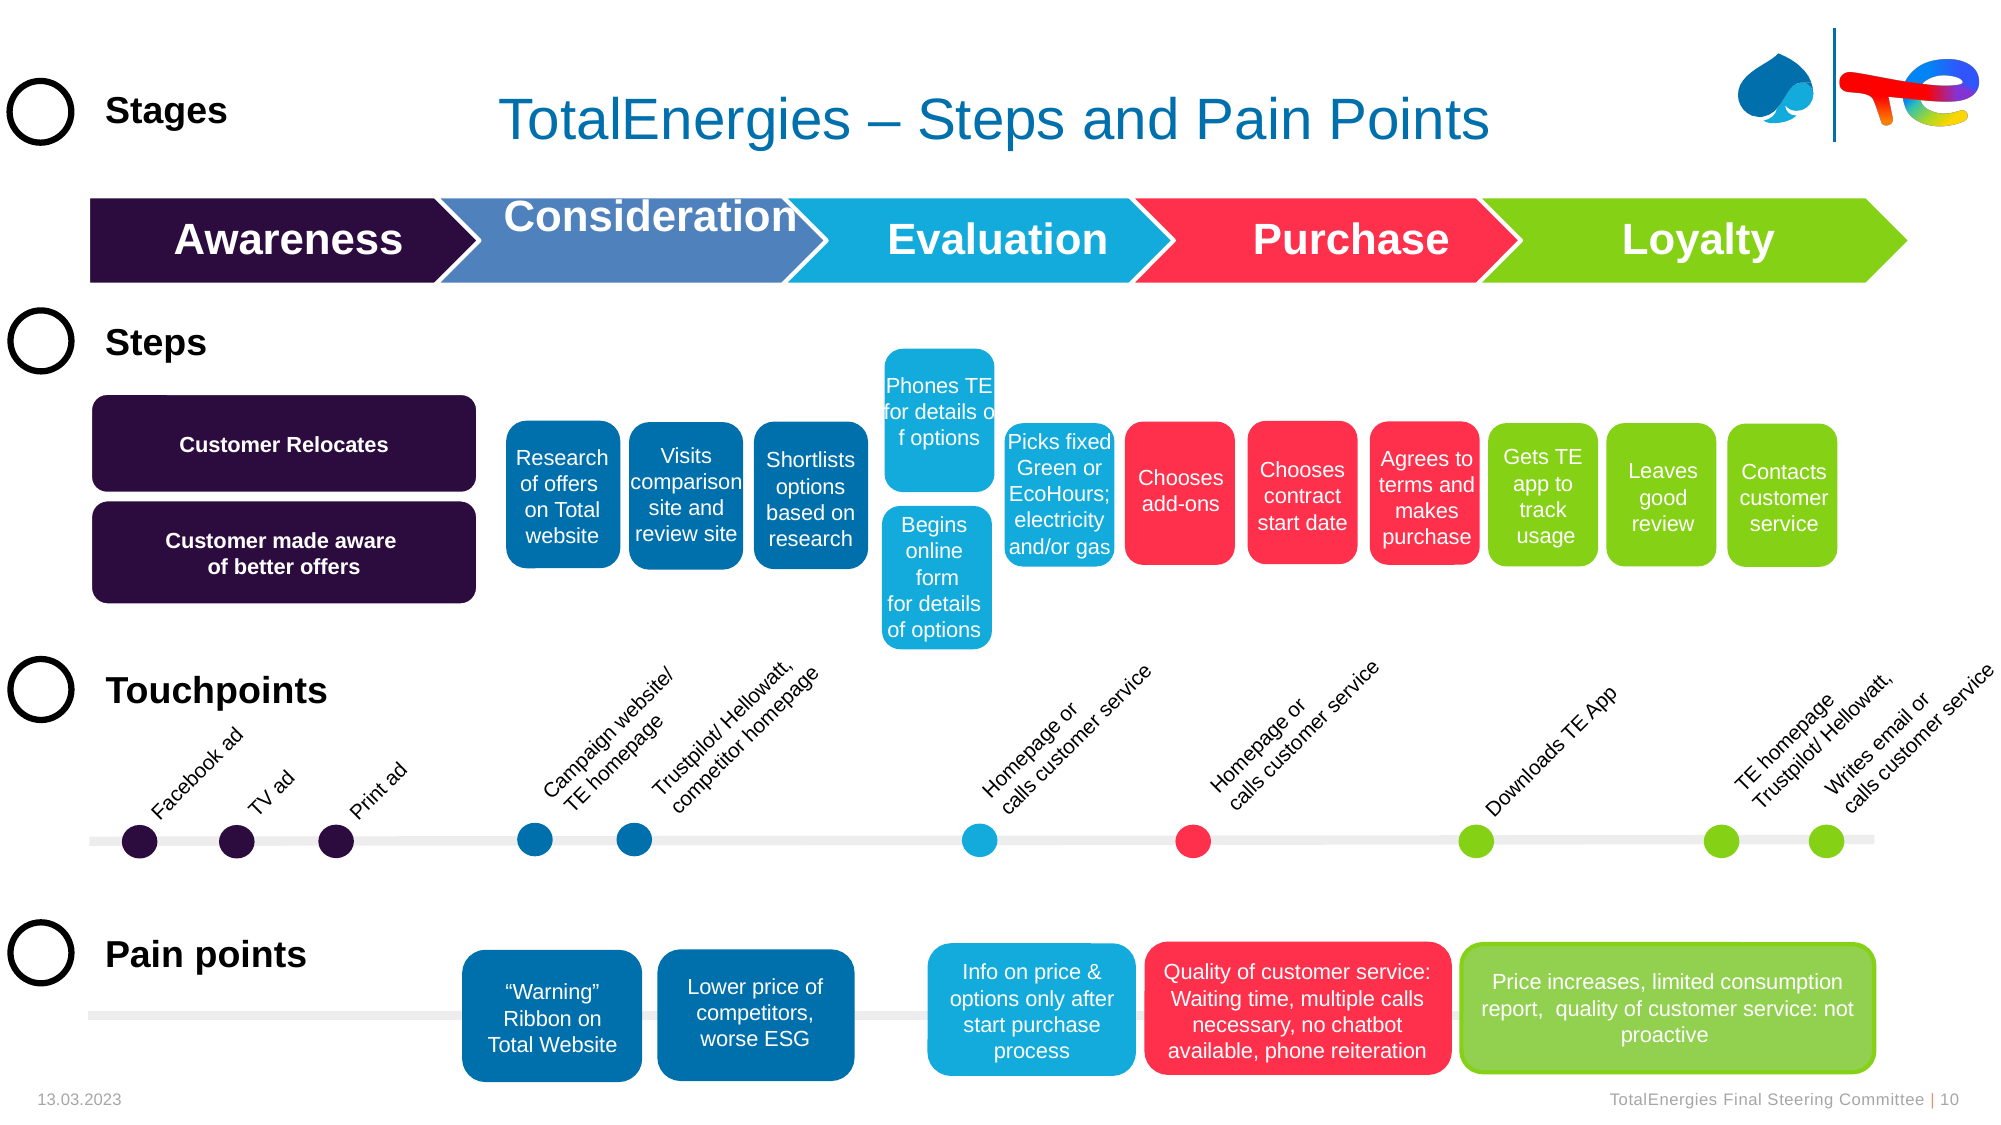

Stages
1
# TotalEnergies – Steps and Pain Points

Awareness
Consideration
Evaluation
Purchase
Loyalty
2
Steps

Phones TE
for details of options
Customer Relocates
Picks fixed Green or EcoHours;
electricity and/or gas

Visits comparison site and review site
Gets TE app to track
 usage
Research of offers
on Total website
Agrees to terms and makes purchase
Shortlists options based on research
Chooses contract start date
Leaves good review
Contacts customer service
Chooses add-ons
Customer made aware
of better offers
Begins online
 form for details of options

3
Touchpoints
Homepage or
calls customer service
Homepage or
calls customer service
Trustpilot/ Hellowatt,
competitor homepage
Writes email or
calls customer service
TE homepage
Trustpilot/ Hellowatt,

Campaign website/
 TE homepage
Downloads TE App
Facebook ad
Print ad
TV ad

4
Pain points

Quality of customer service: Waiting time, multiple calls necessary, no chatbot available, phone reiteration
Info on price & options only after start purchase process

Price increases, limited consumption report,  quality of customer service: not proactive
Lower price of competitors,
worse ESG
“Warning” Ribbon on Total Website
13.03.2023
TotalEnergies​ Final Steering Committee​ |  10